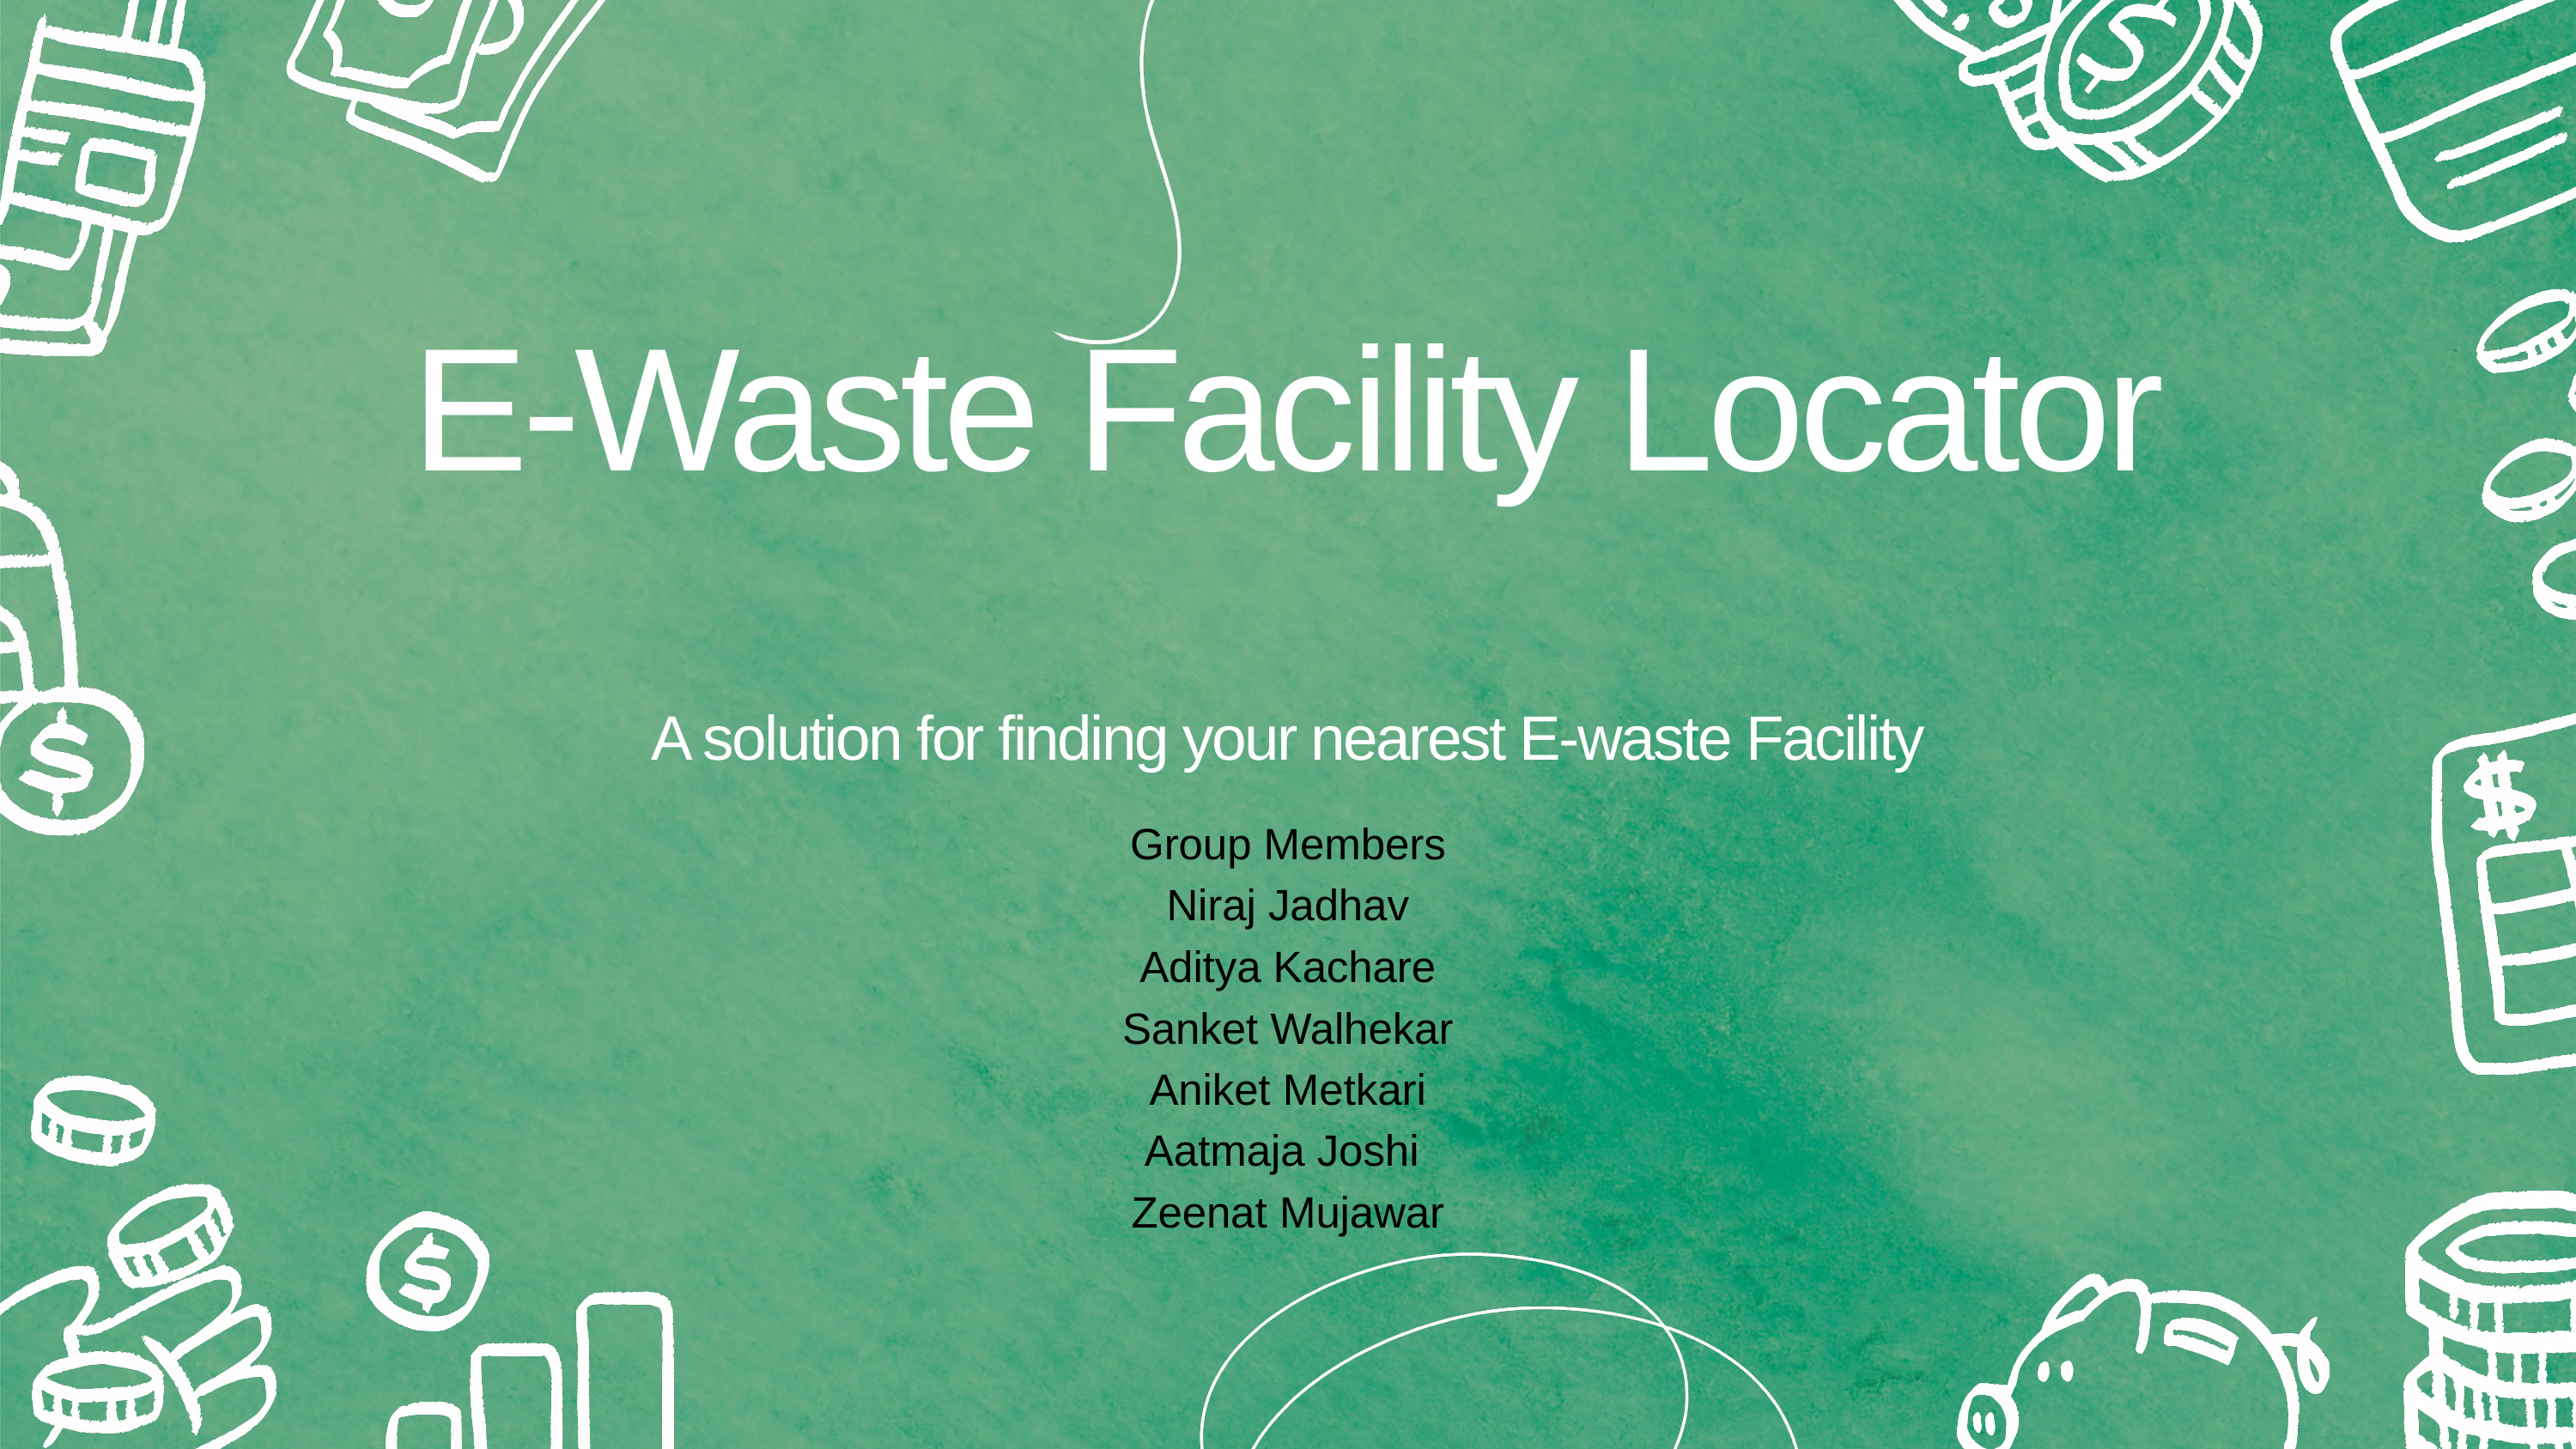

E-Waste Facility Locator

A solution for finding your nearest E-waste Facility

Group Members
Niraj Jadhav
Aditya Kachare
Sanket Walhekar
Aniket Metkari
Aatmaja Joshi
Zeenat Mujawar